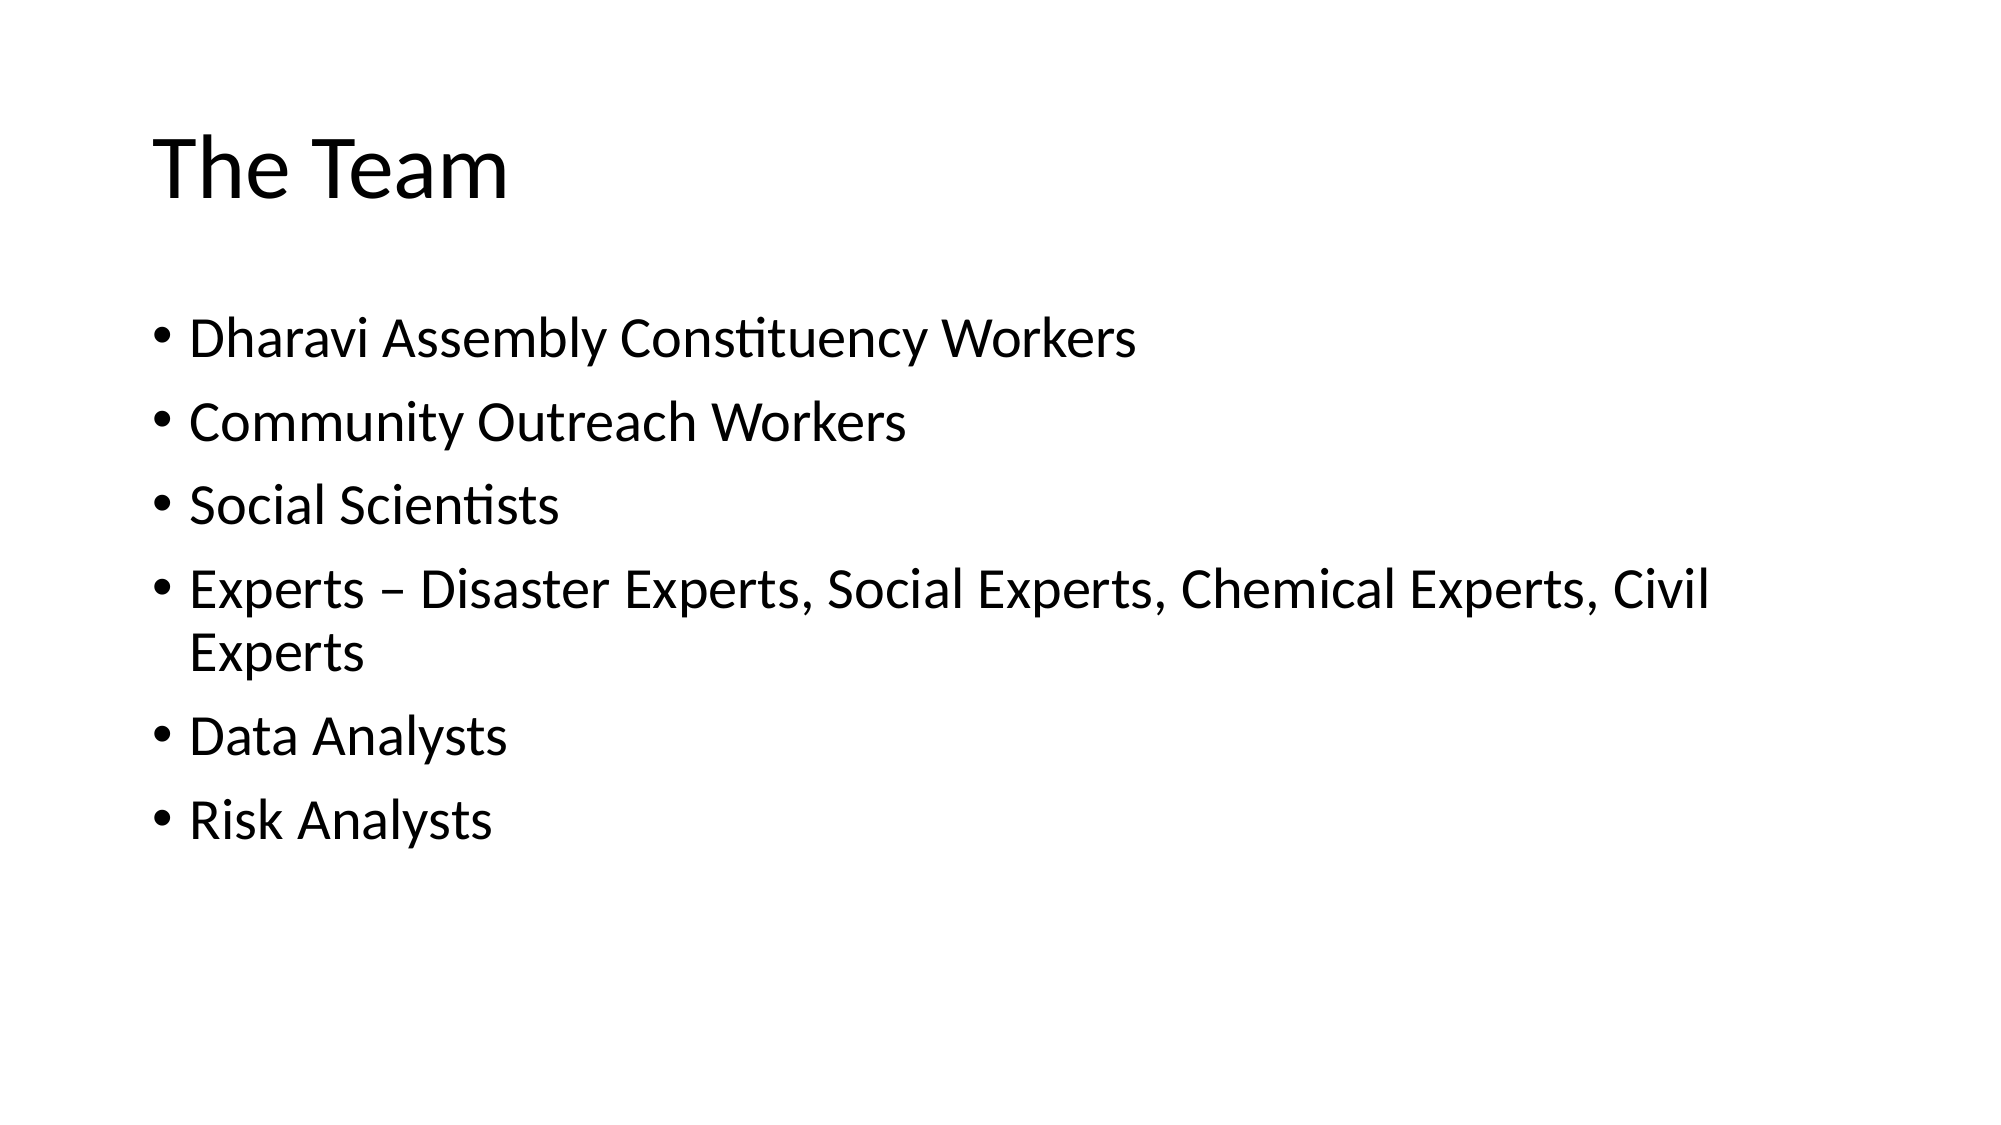

# The Team
Dharavi Assembly Constituency Workers
Community Outreach Workers
Social Scientists
Experts – Disaster Experts, Social Experts, Chemical Experts, Civil Experts
Data Analysts
Risk Analysts